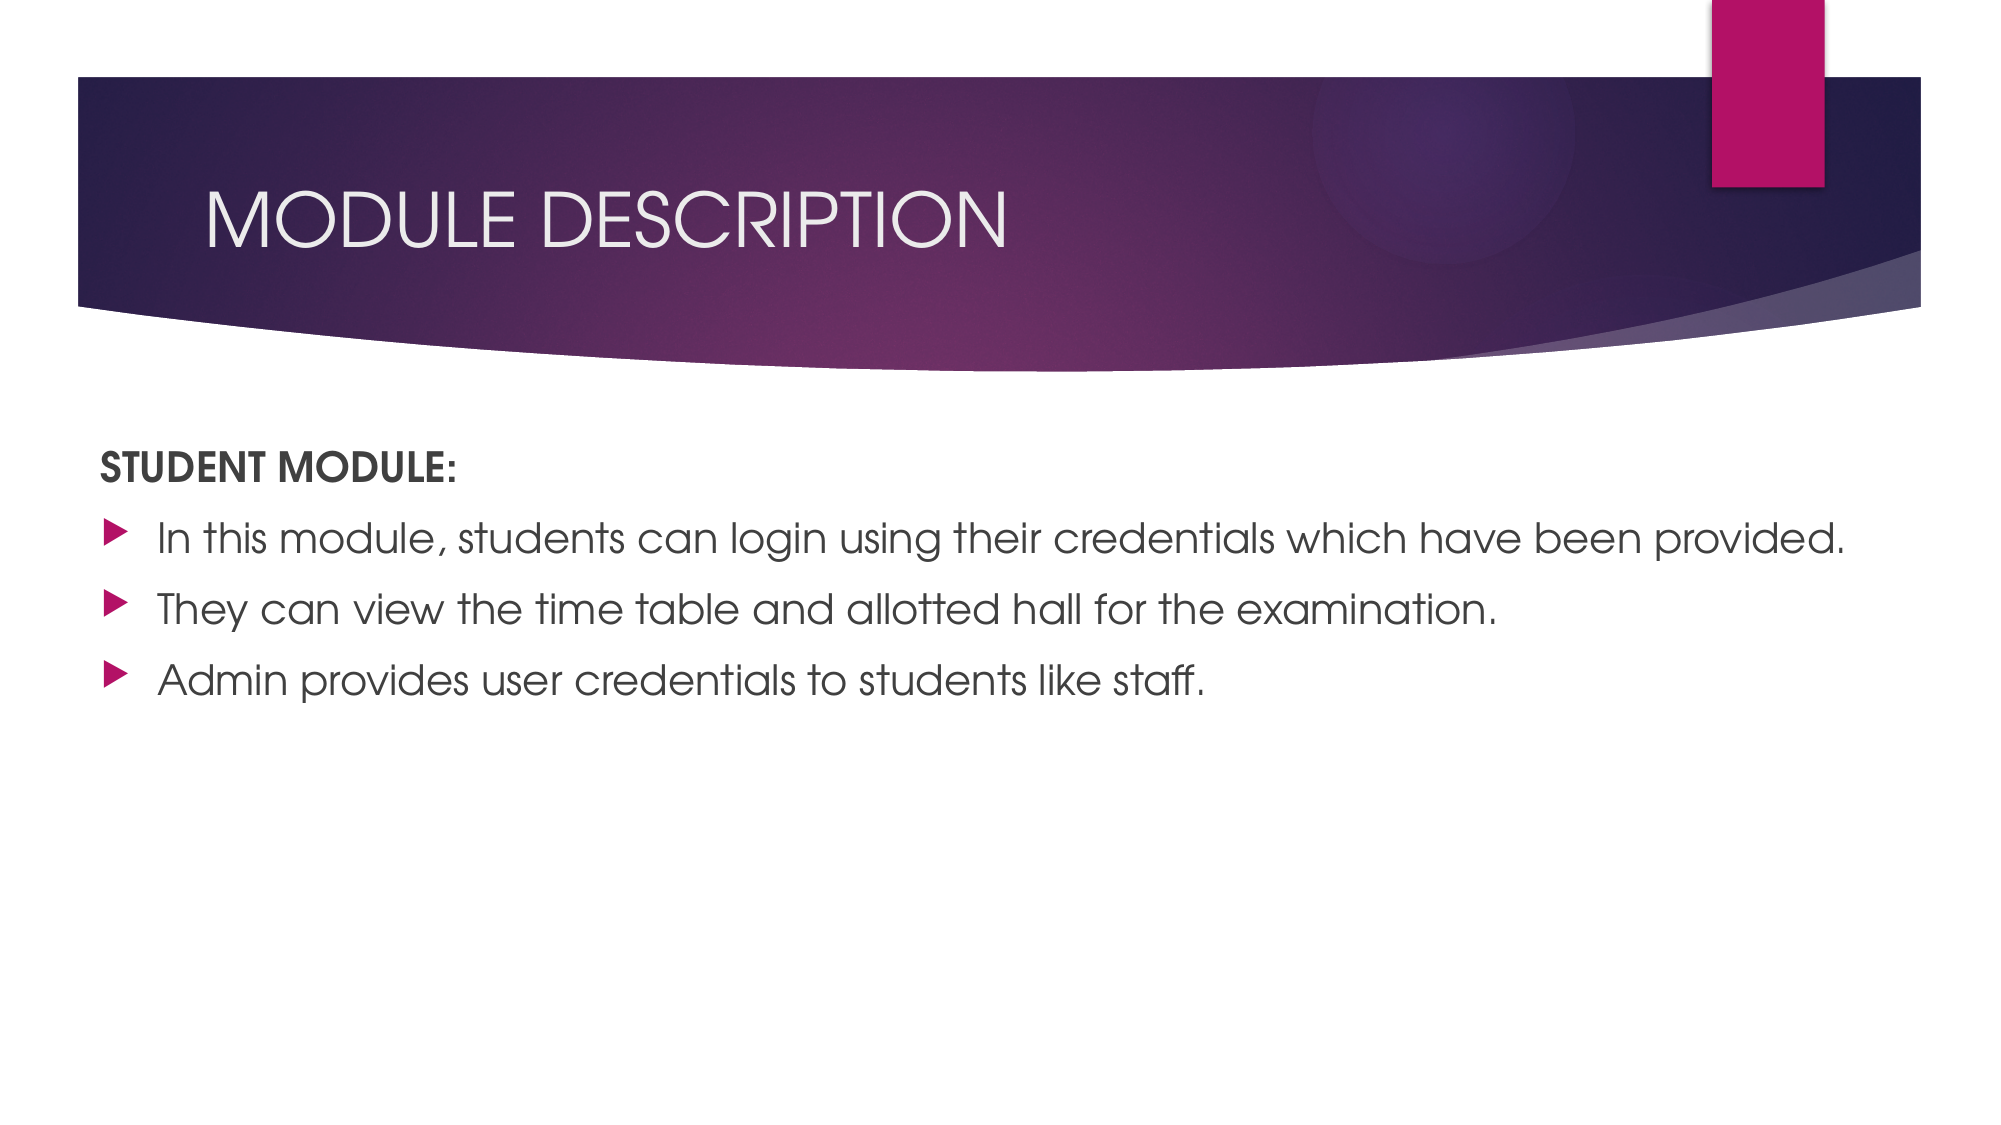

# MODULE DESCRIPTION
STUDENT MODULE:
In this module, students can login using their credentials which have been provided.
They can view the time table and allotted hall for the examination.
Admin provides user credentials to students like staff.